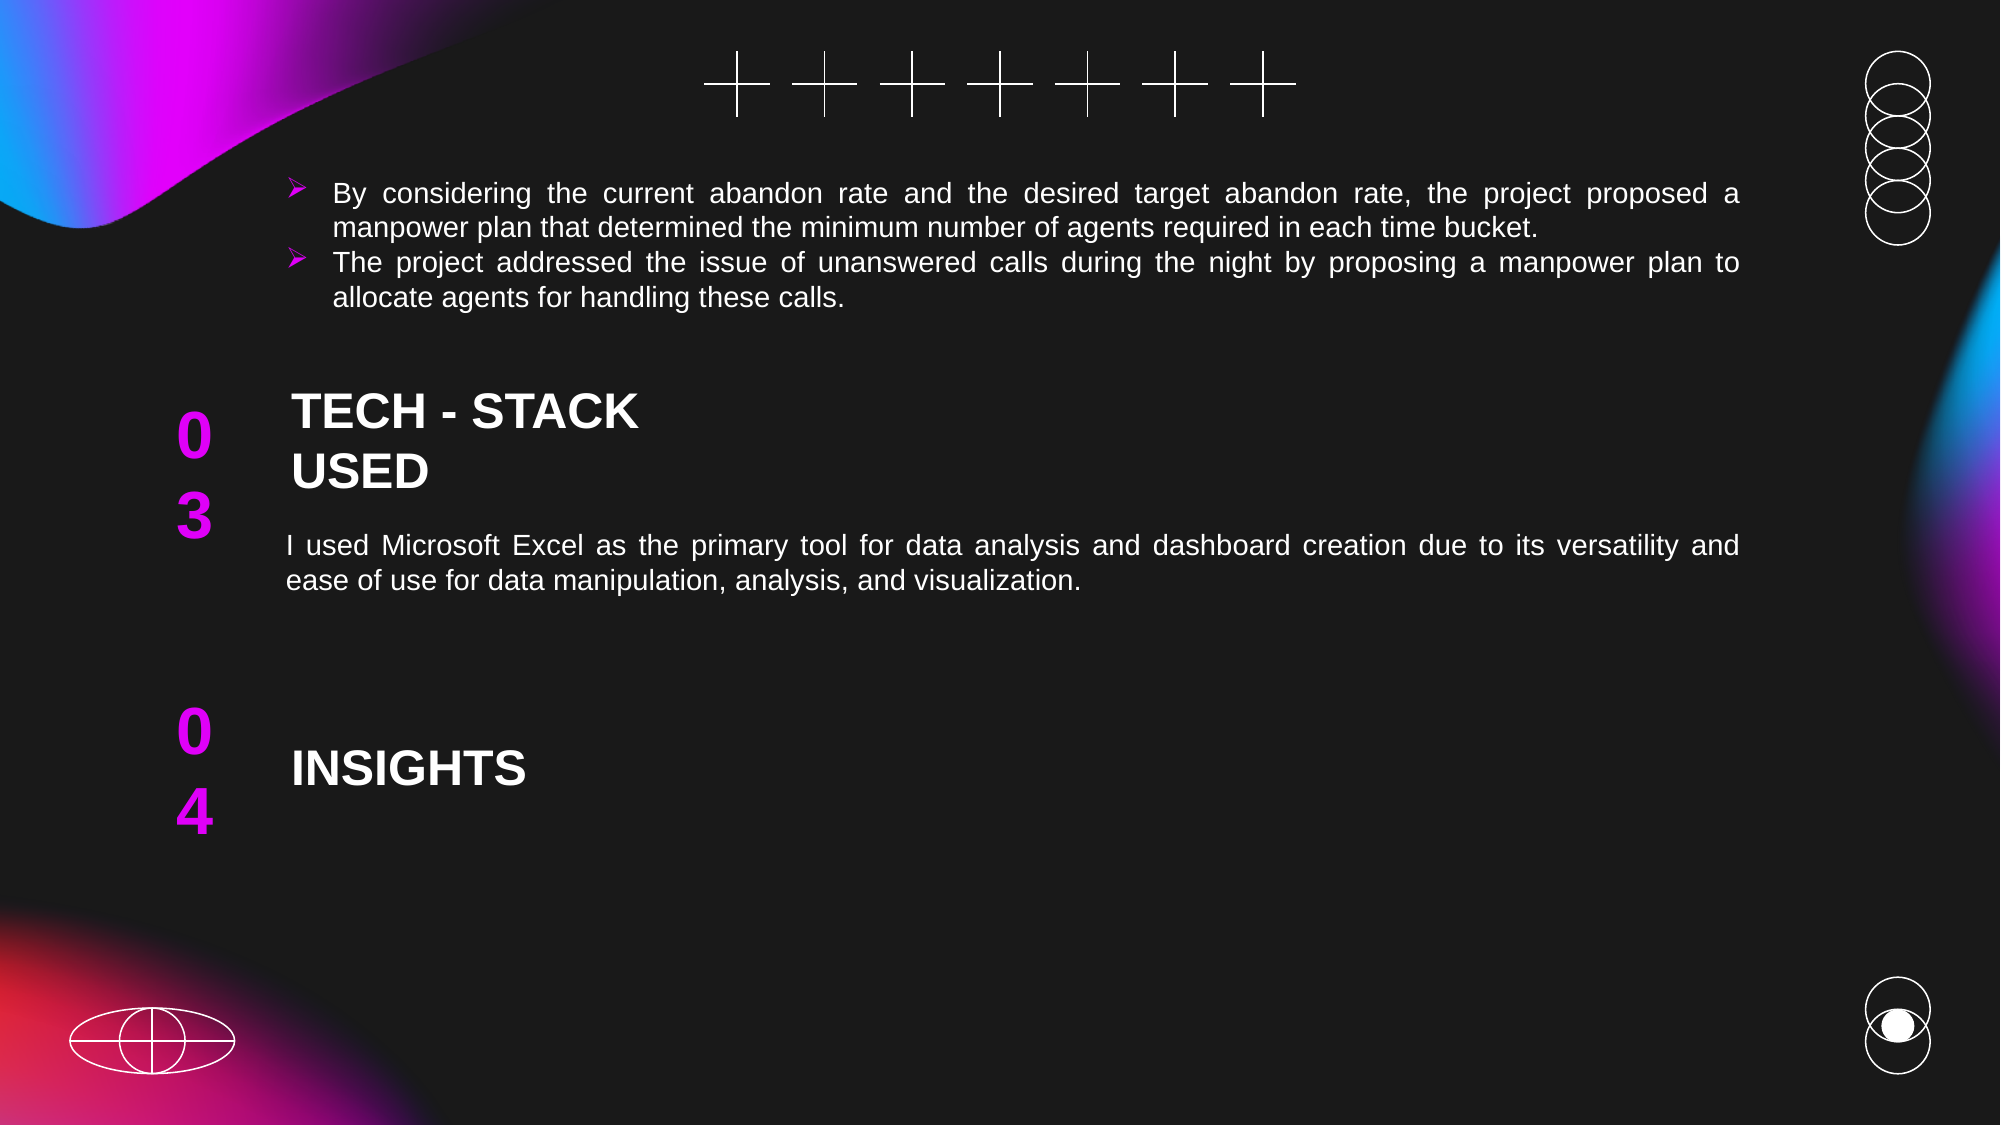

By considering the current abandon rate and the desired target abandon rate, the project proposed a manpower plan that determined the minimum number of agents required in each time bucket.
The project addressed the issue of unanswered calls during the night by proposing a manpower plan to allocate agents for handling these calls.
03
TECH - STACK USED
I used Microsoft Excel as the primary tool for data analysis and dashboard creation due to its versatility and ease of use for data manipulation, analysis, and visualization.

04
INSIGHTS